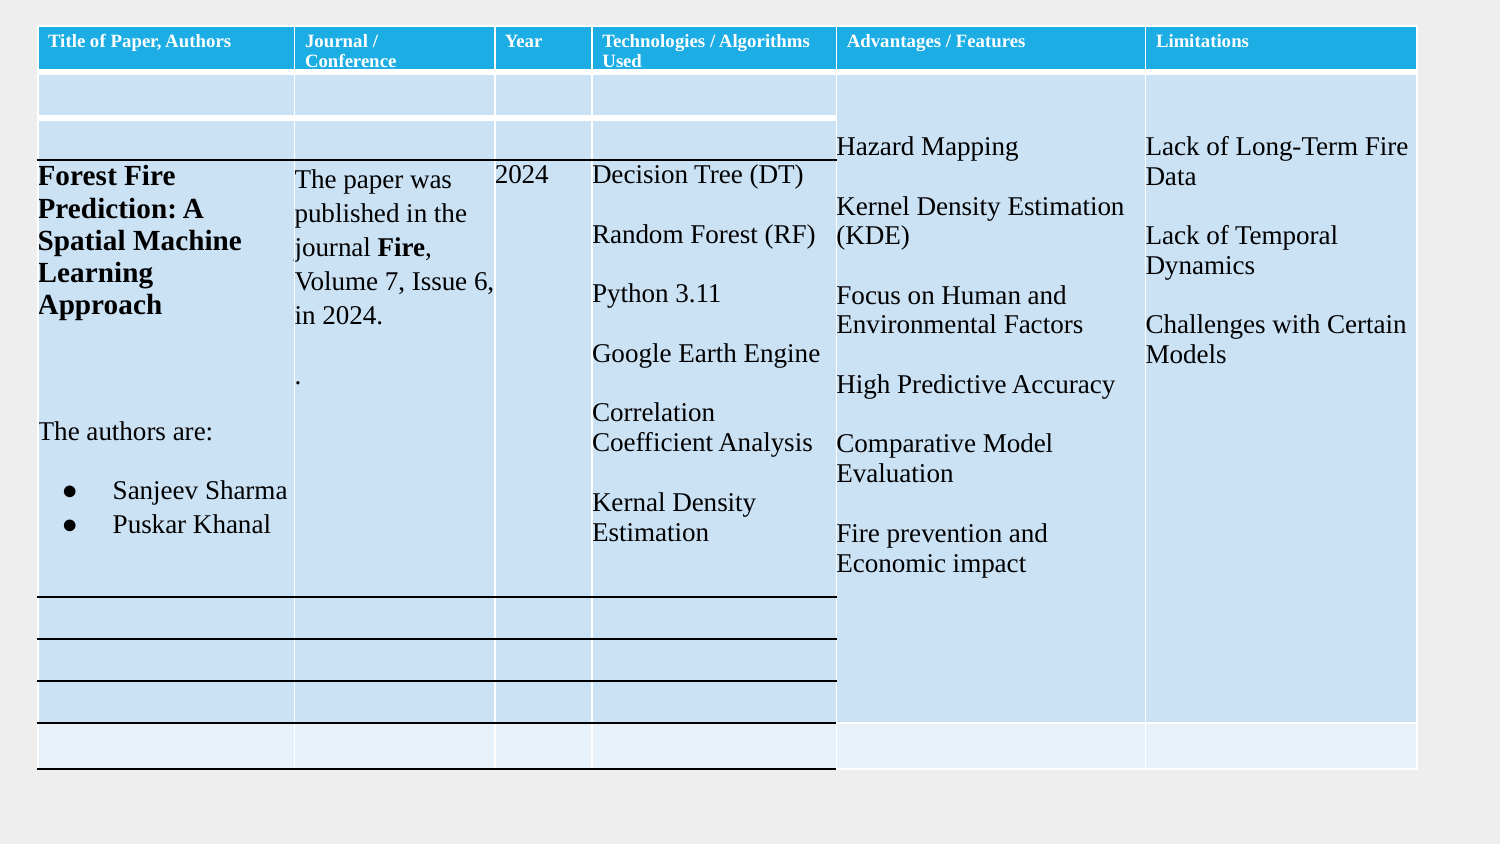

| Title of Paper, Authors | Journal / Conference | Year | Technologies / Algorithms Used | Advantages / Features | Limitations |
| --- | --- | --- | --- | --- | --- |
|  |  |  |  | Hazard Mapping Kernel Density Estimation (KDE) Focus on Human and Environmental Factors High Predictive Accuracy Comparative Model Evaluation Fire prevention and Economic impact | Lack of Long-Term Fire Data Lack of Temporal Dynamics Challenges with Certain Models |
|  |  |  |  |  |  |
| Forest Fire Prediction: A Spatial Machine Learning Approach The authors are: Sanjeev Sharma Puskar Khanal | The paper was published in the journal Fire, Volume 7, Issue 6, in 2024. . | 2024 | Decision Tree (DT) Random Forest (RF) Python 3.11 Google Earth Engine Correlation Coefficient Analysis Kernal Density Estimation |  |  |
|  |  |  |  |  |  |
|  |  |  |  |  |  |
|  |  |  |  |  |  |
|  |  |  |  |  |  |